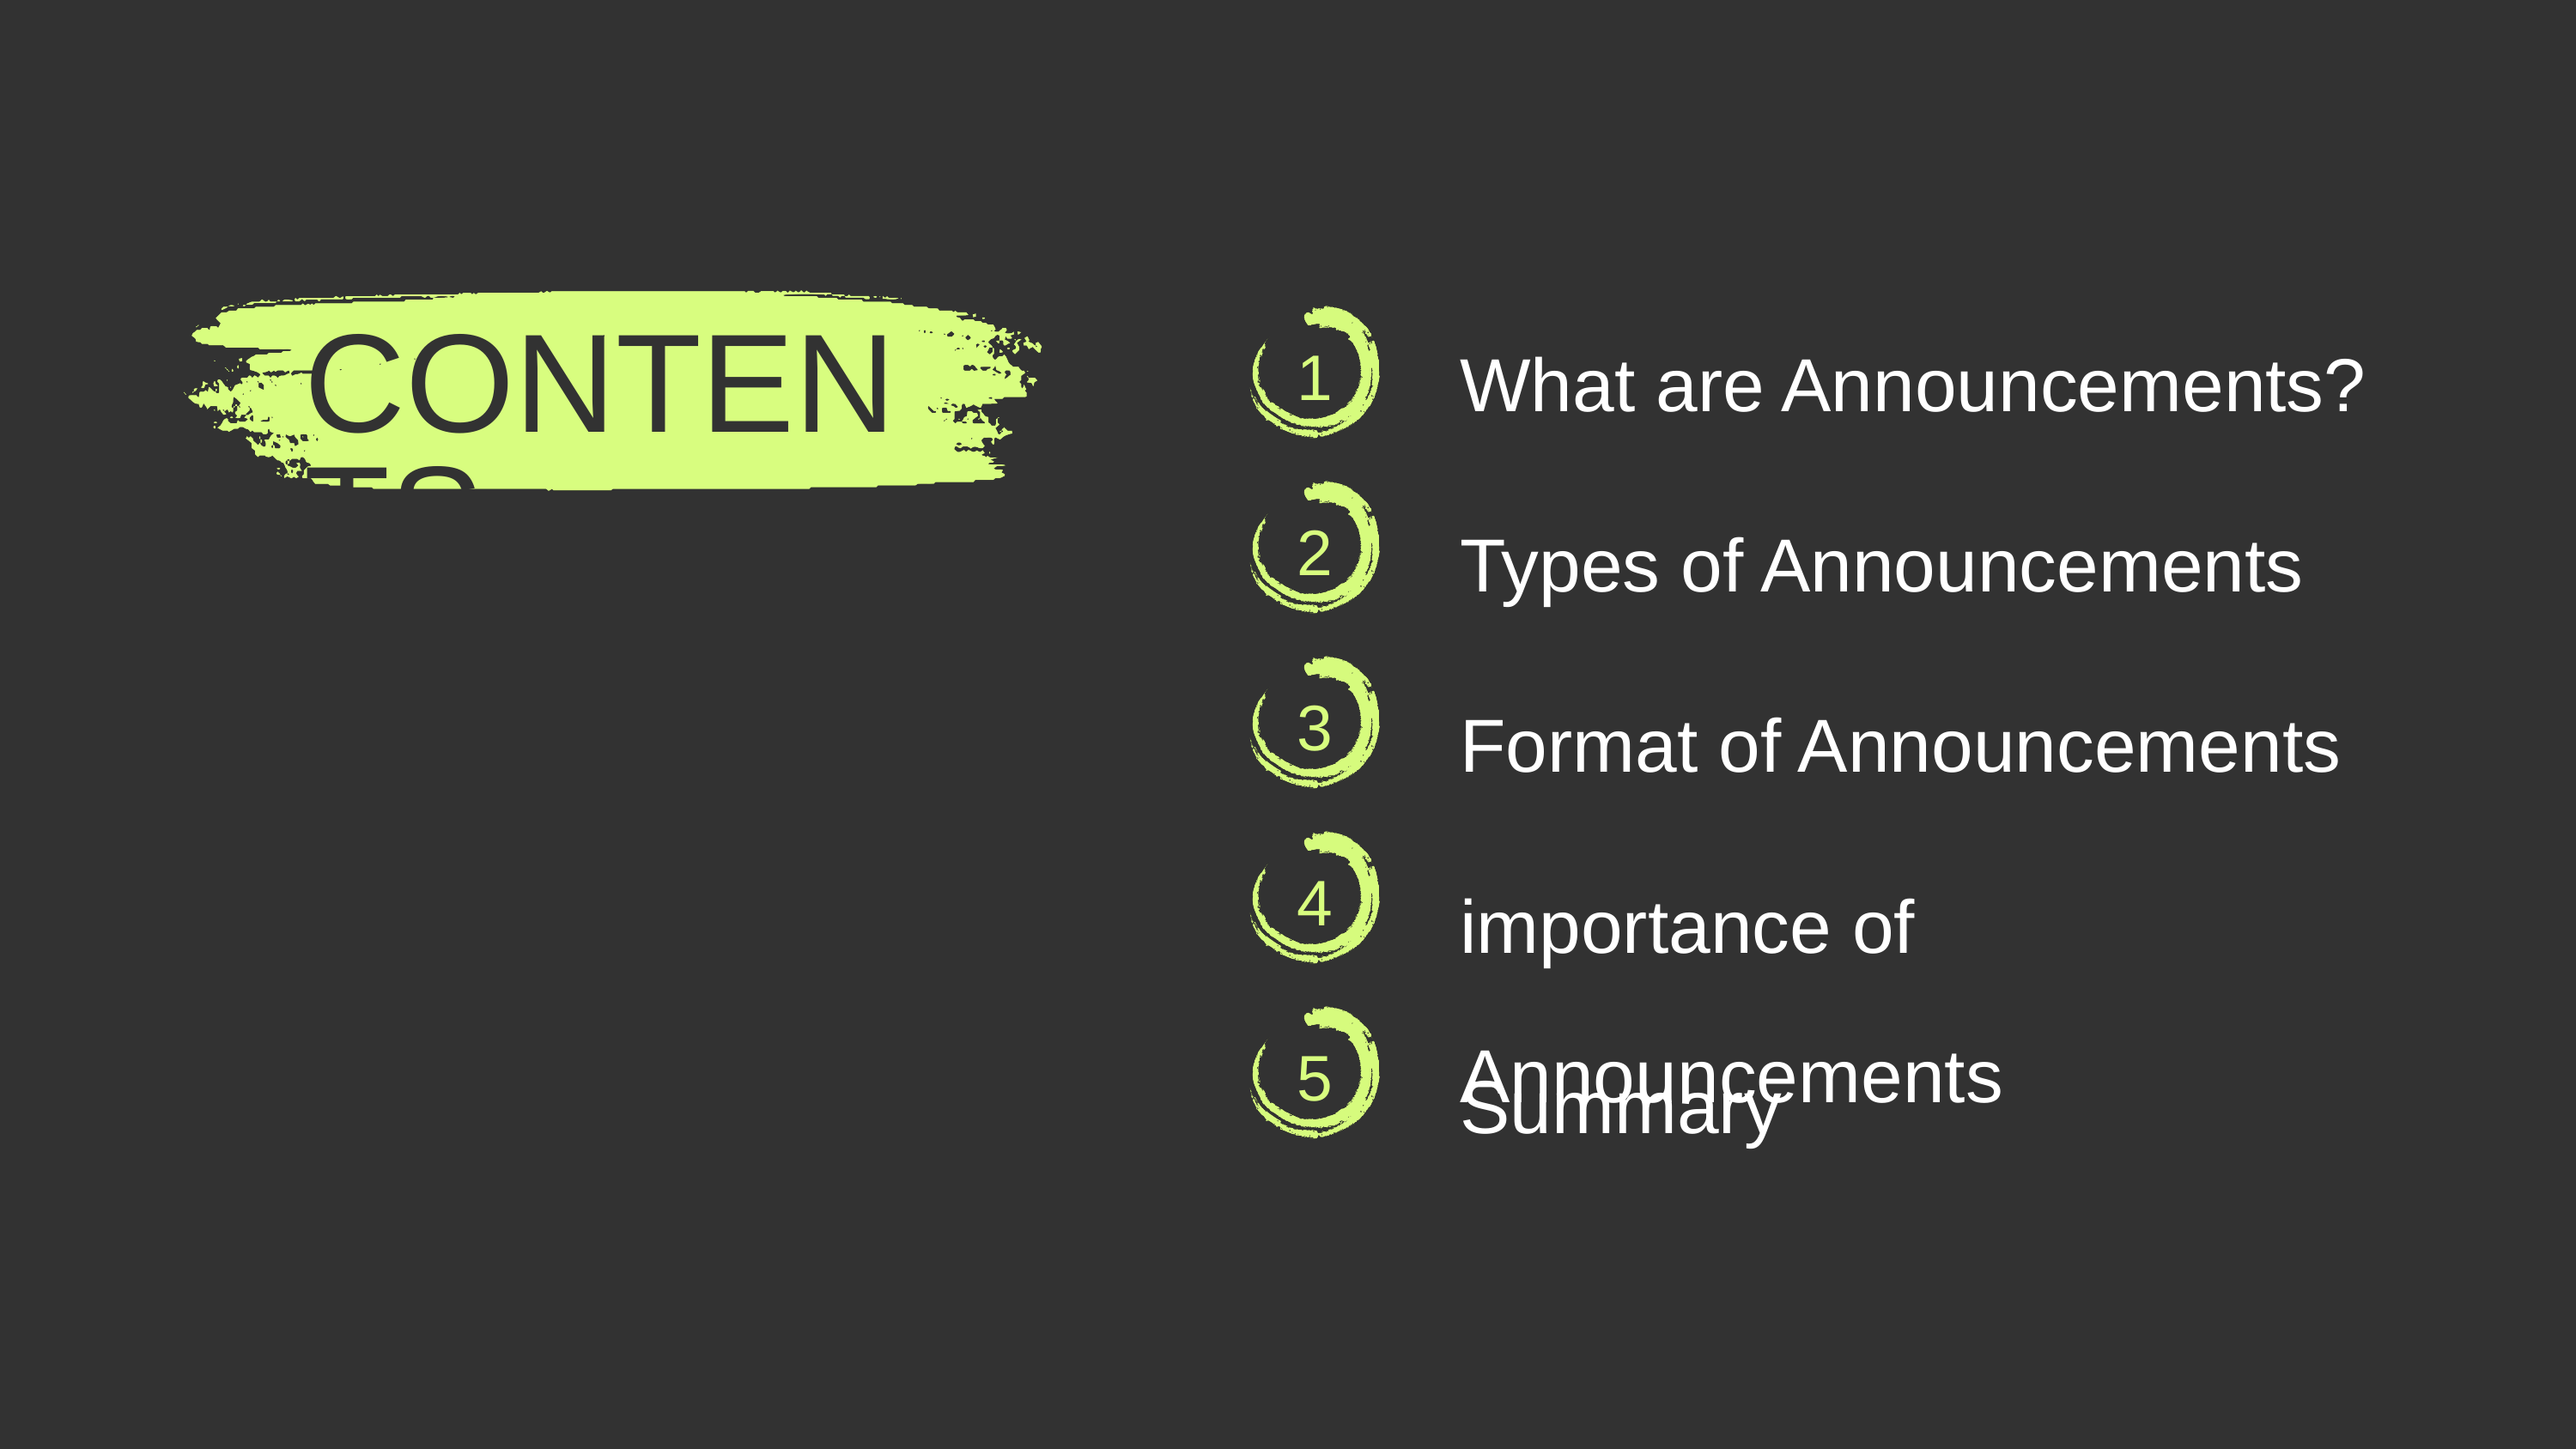

What are Announcements?

1
CONTENTS
Types of Announcements

2
Format of Announcements

3
importance of Announcements

4
Summary

5